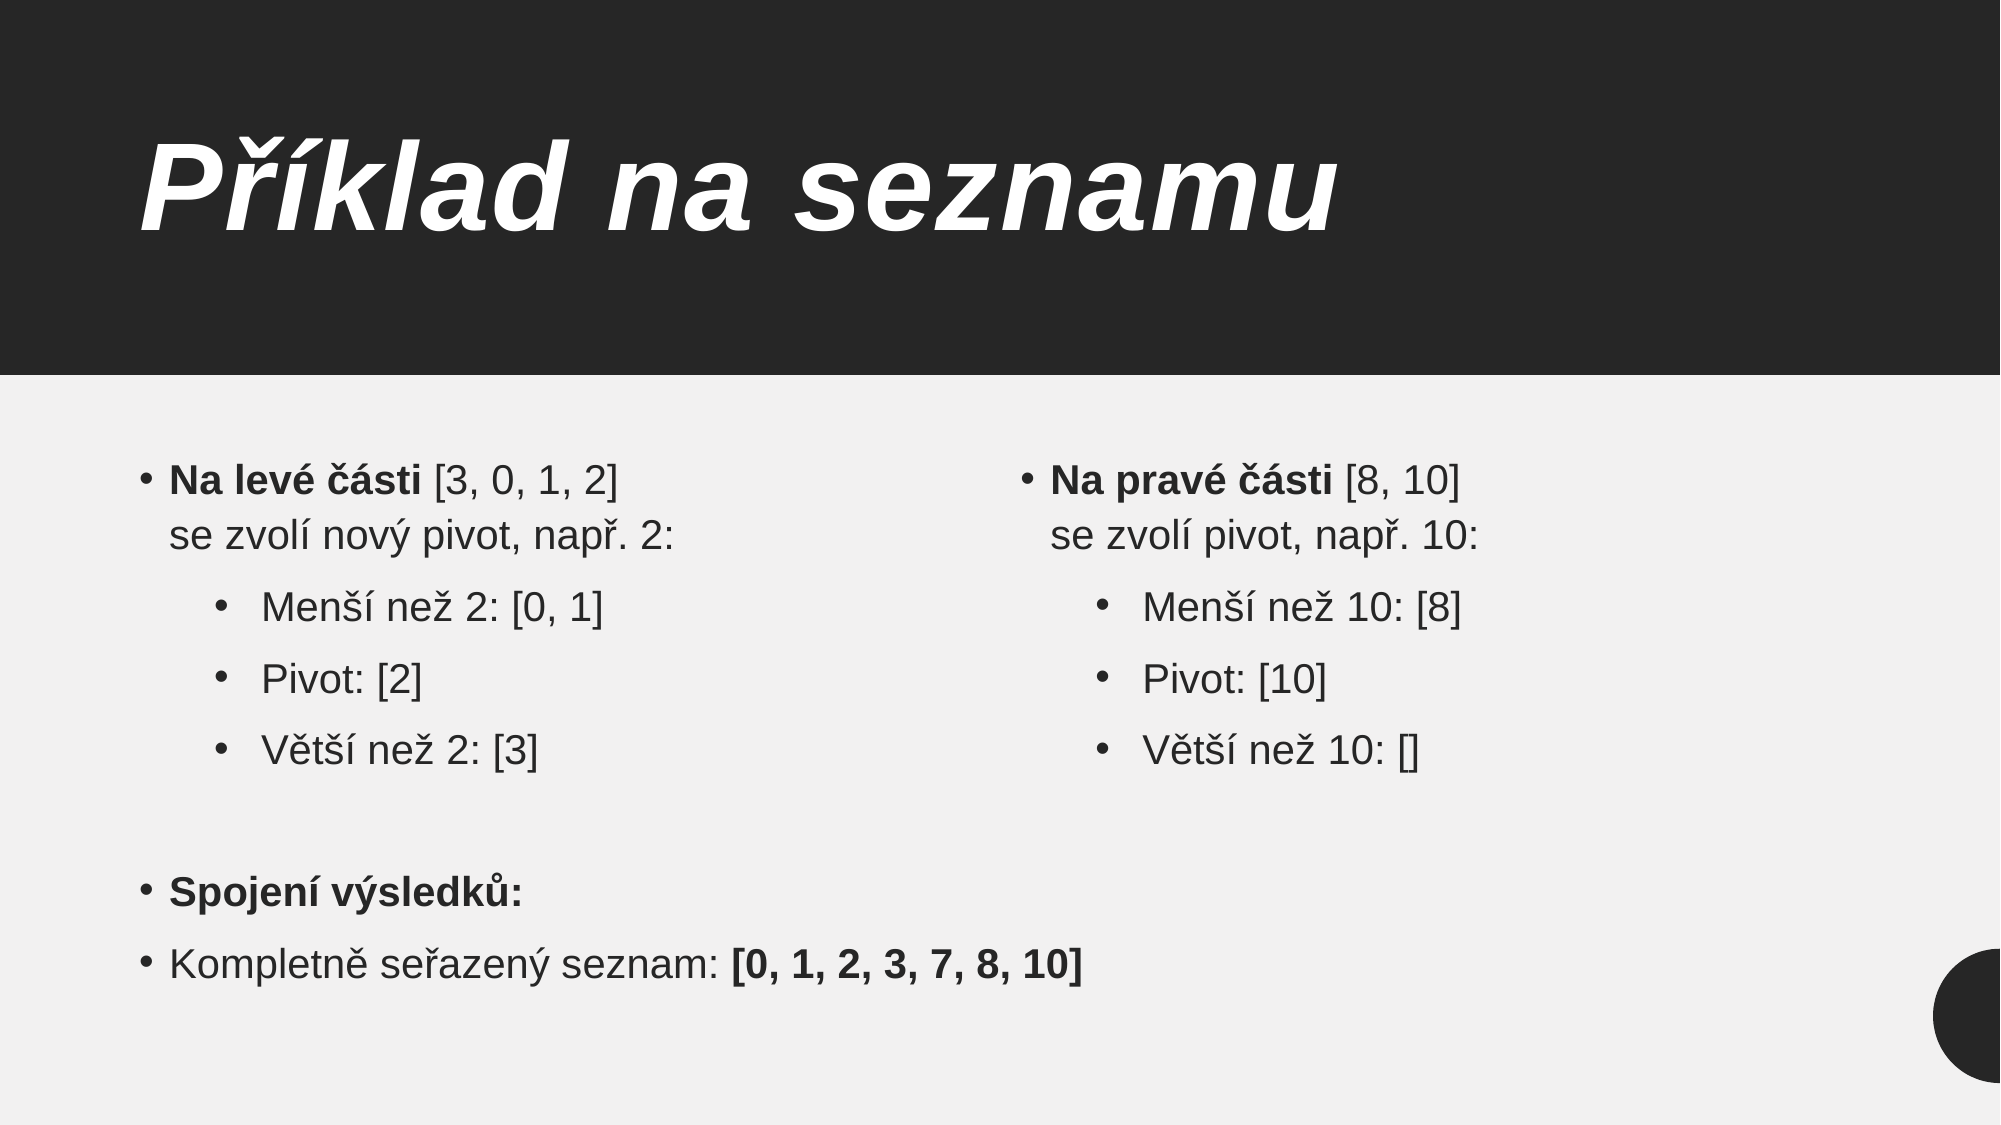

# Příklad na seznamu
Na levé části [3, 0, 1, 2]
se zvolí nový pivot, např. 2:
Menší než 2: [0, 1]
Pivot: [2]
Větší než 2: [3]
Na pravé části [8, 10]
se zvolí pivot, např. 10:
Menší než 10: [8]
Pivot: [10]
Větší než 10: []

Spojení výsledků:
Kompletně seřazený seznam: [0, 1, 2, 3, 7, 8, 10]